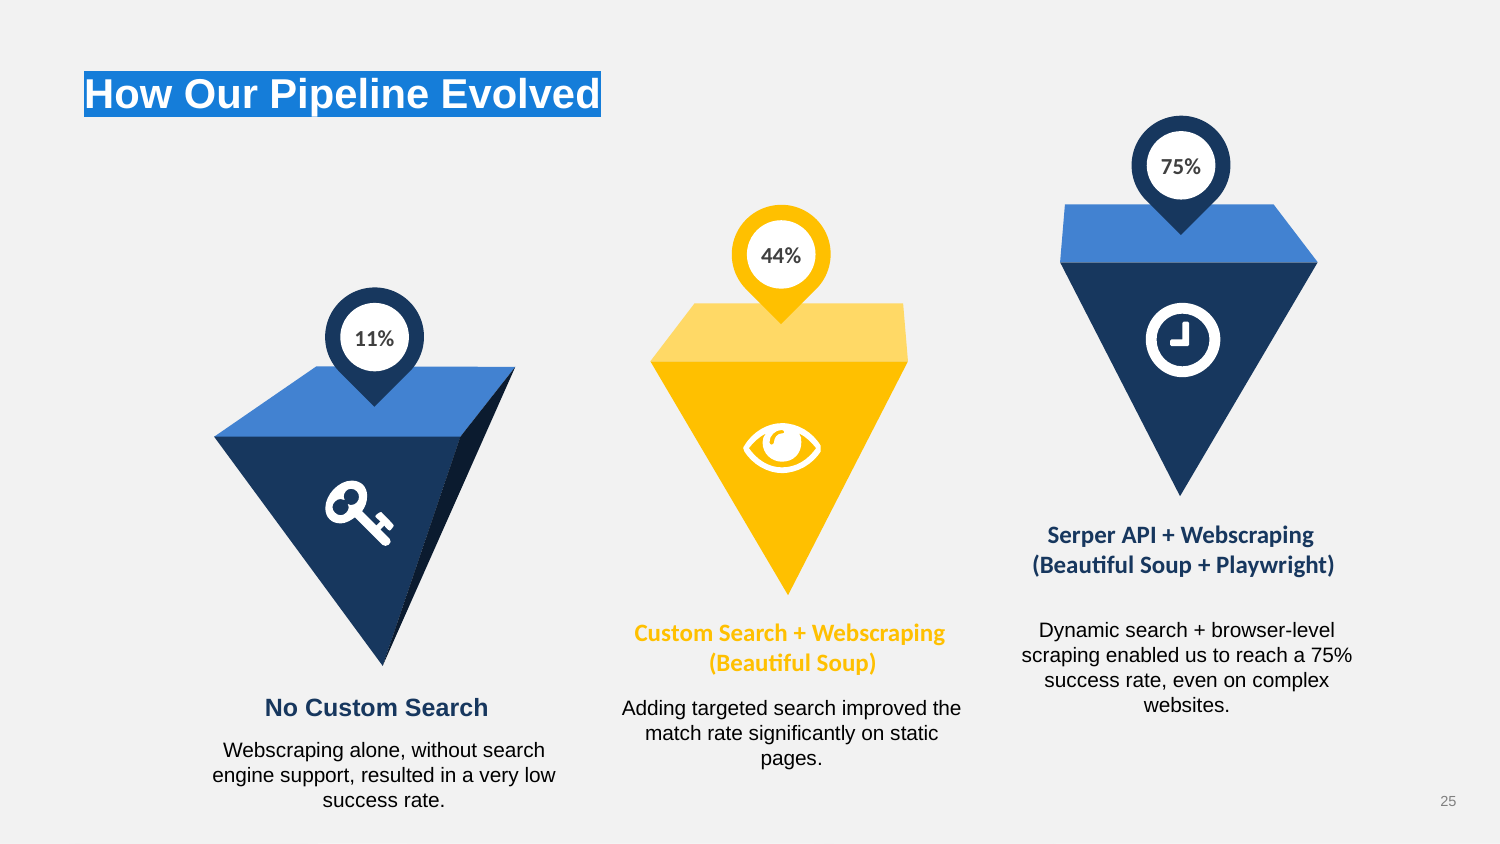

How Our Pipeline Evolved

75%

44%

11%

Serper API + Webscraping
 (Beautiful Soup + Playwright)
Dynamic search + browser-level scraping enabled us to reach a 75% success rate, even on complex websites.
Custom Search + Webscraping
 (Beautiful Soup)
Adding targeted search improved the match rate significantly on static pages.
No Custom Search
Webscraping alone, without search engine support, resulted in a very low success rate.
25